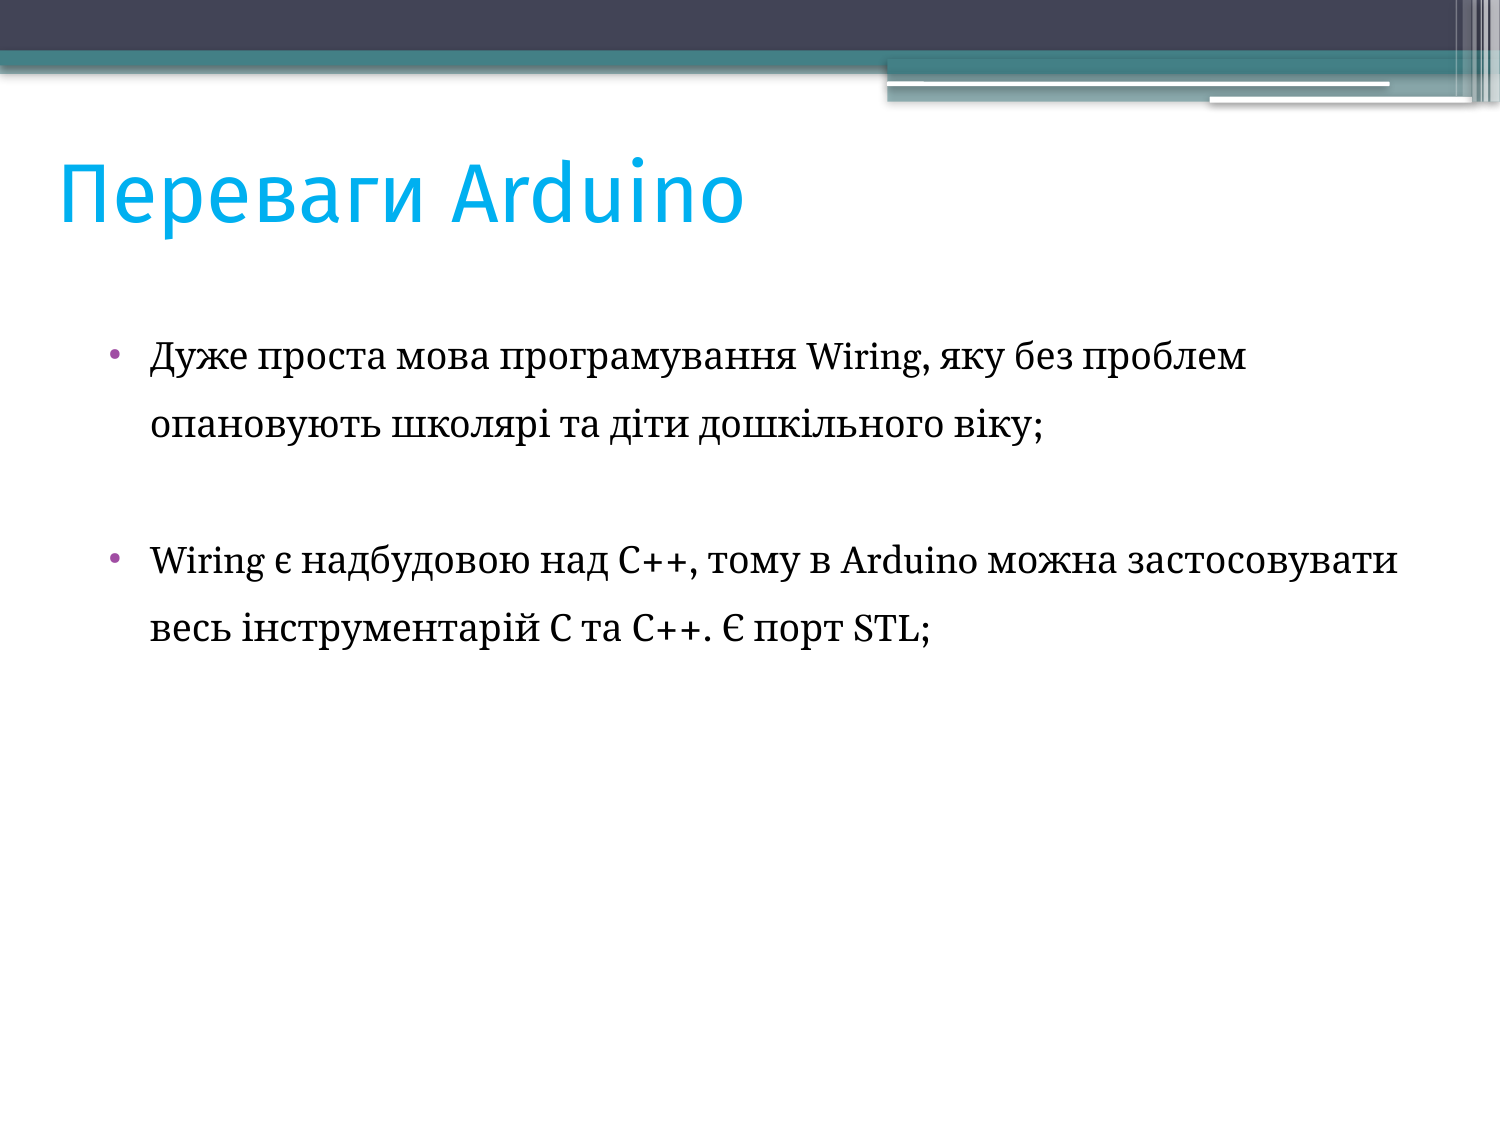

# Переваги Arduino
Дуже проста мова програмування Wiring, яку без проблем опановують школярі та діти дошкільного віку;

Wiring є надбудовою над С++, тому в Arduino можна застосовувати весь інструментарій С та С++. Є порт STL;